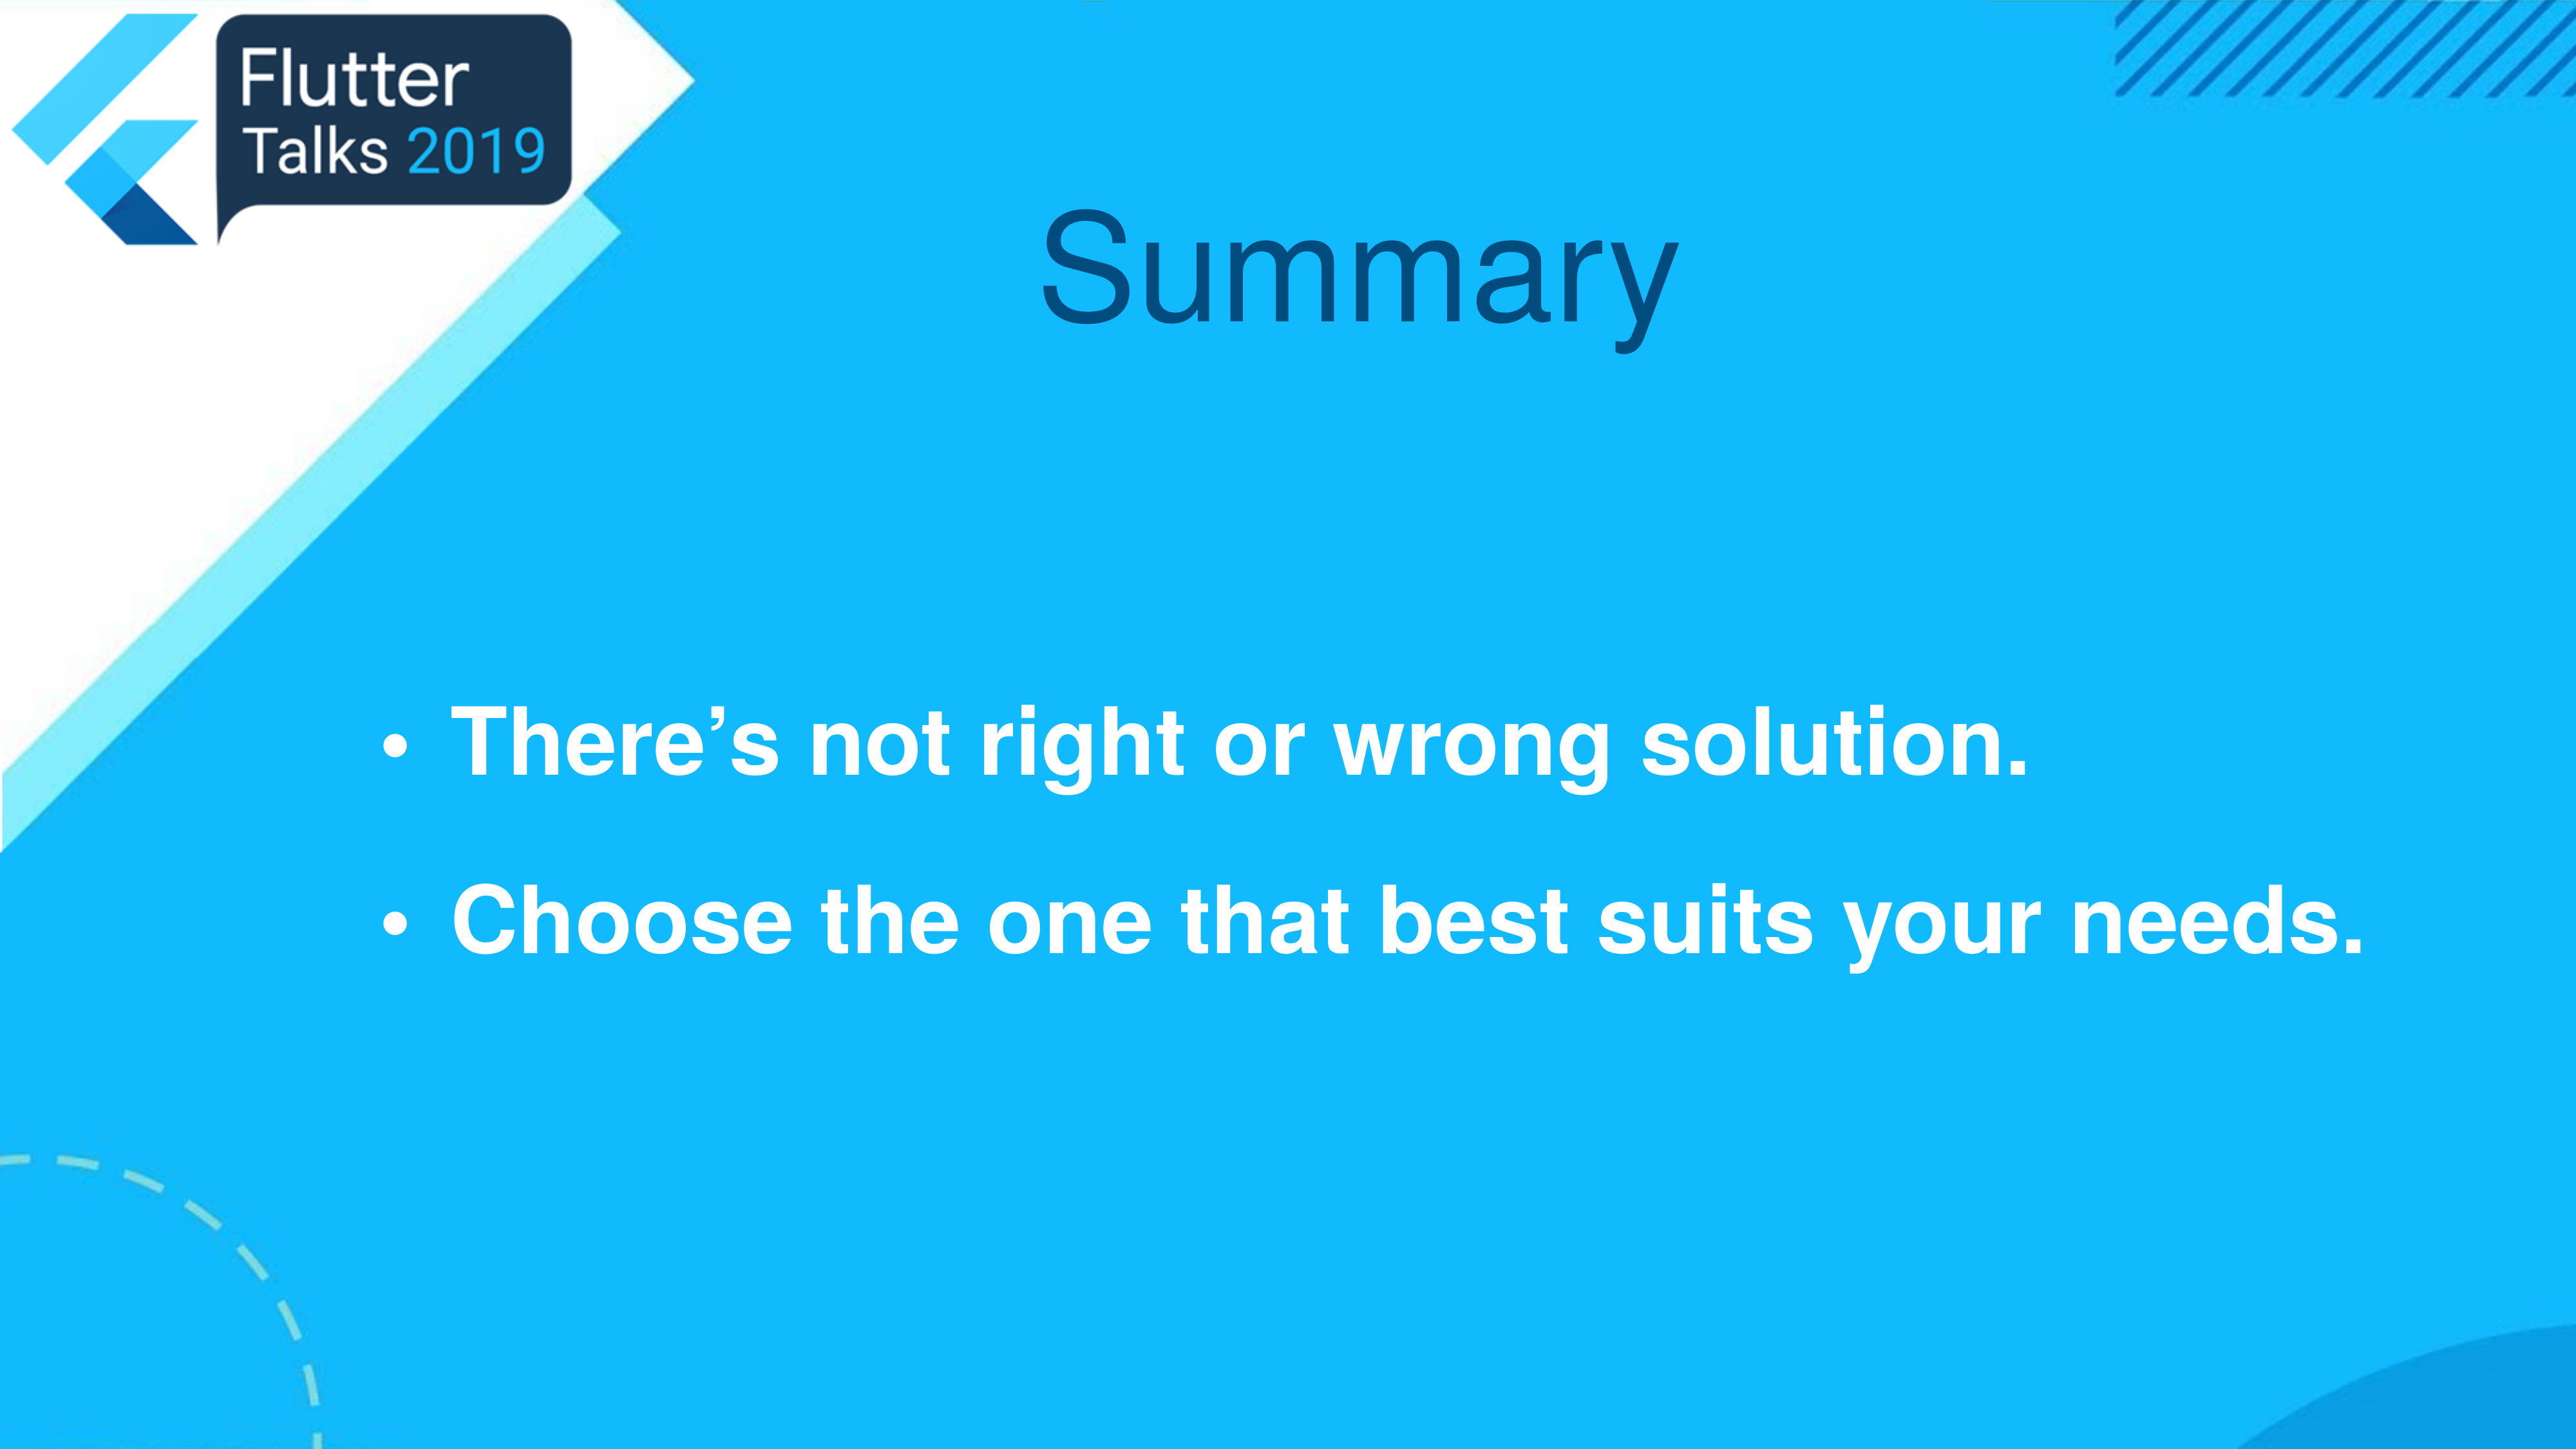

# Summary
There’s not right or wrong solution.
Choose the one that best suits your needs.